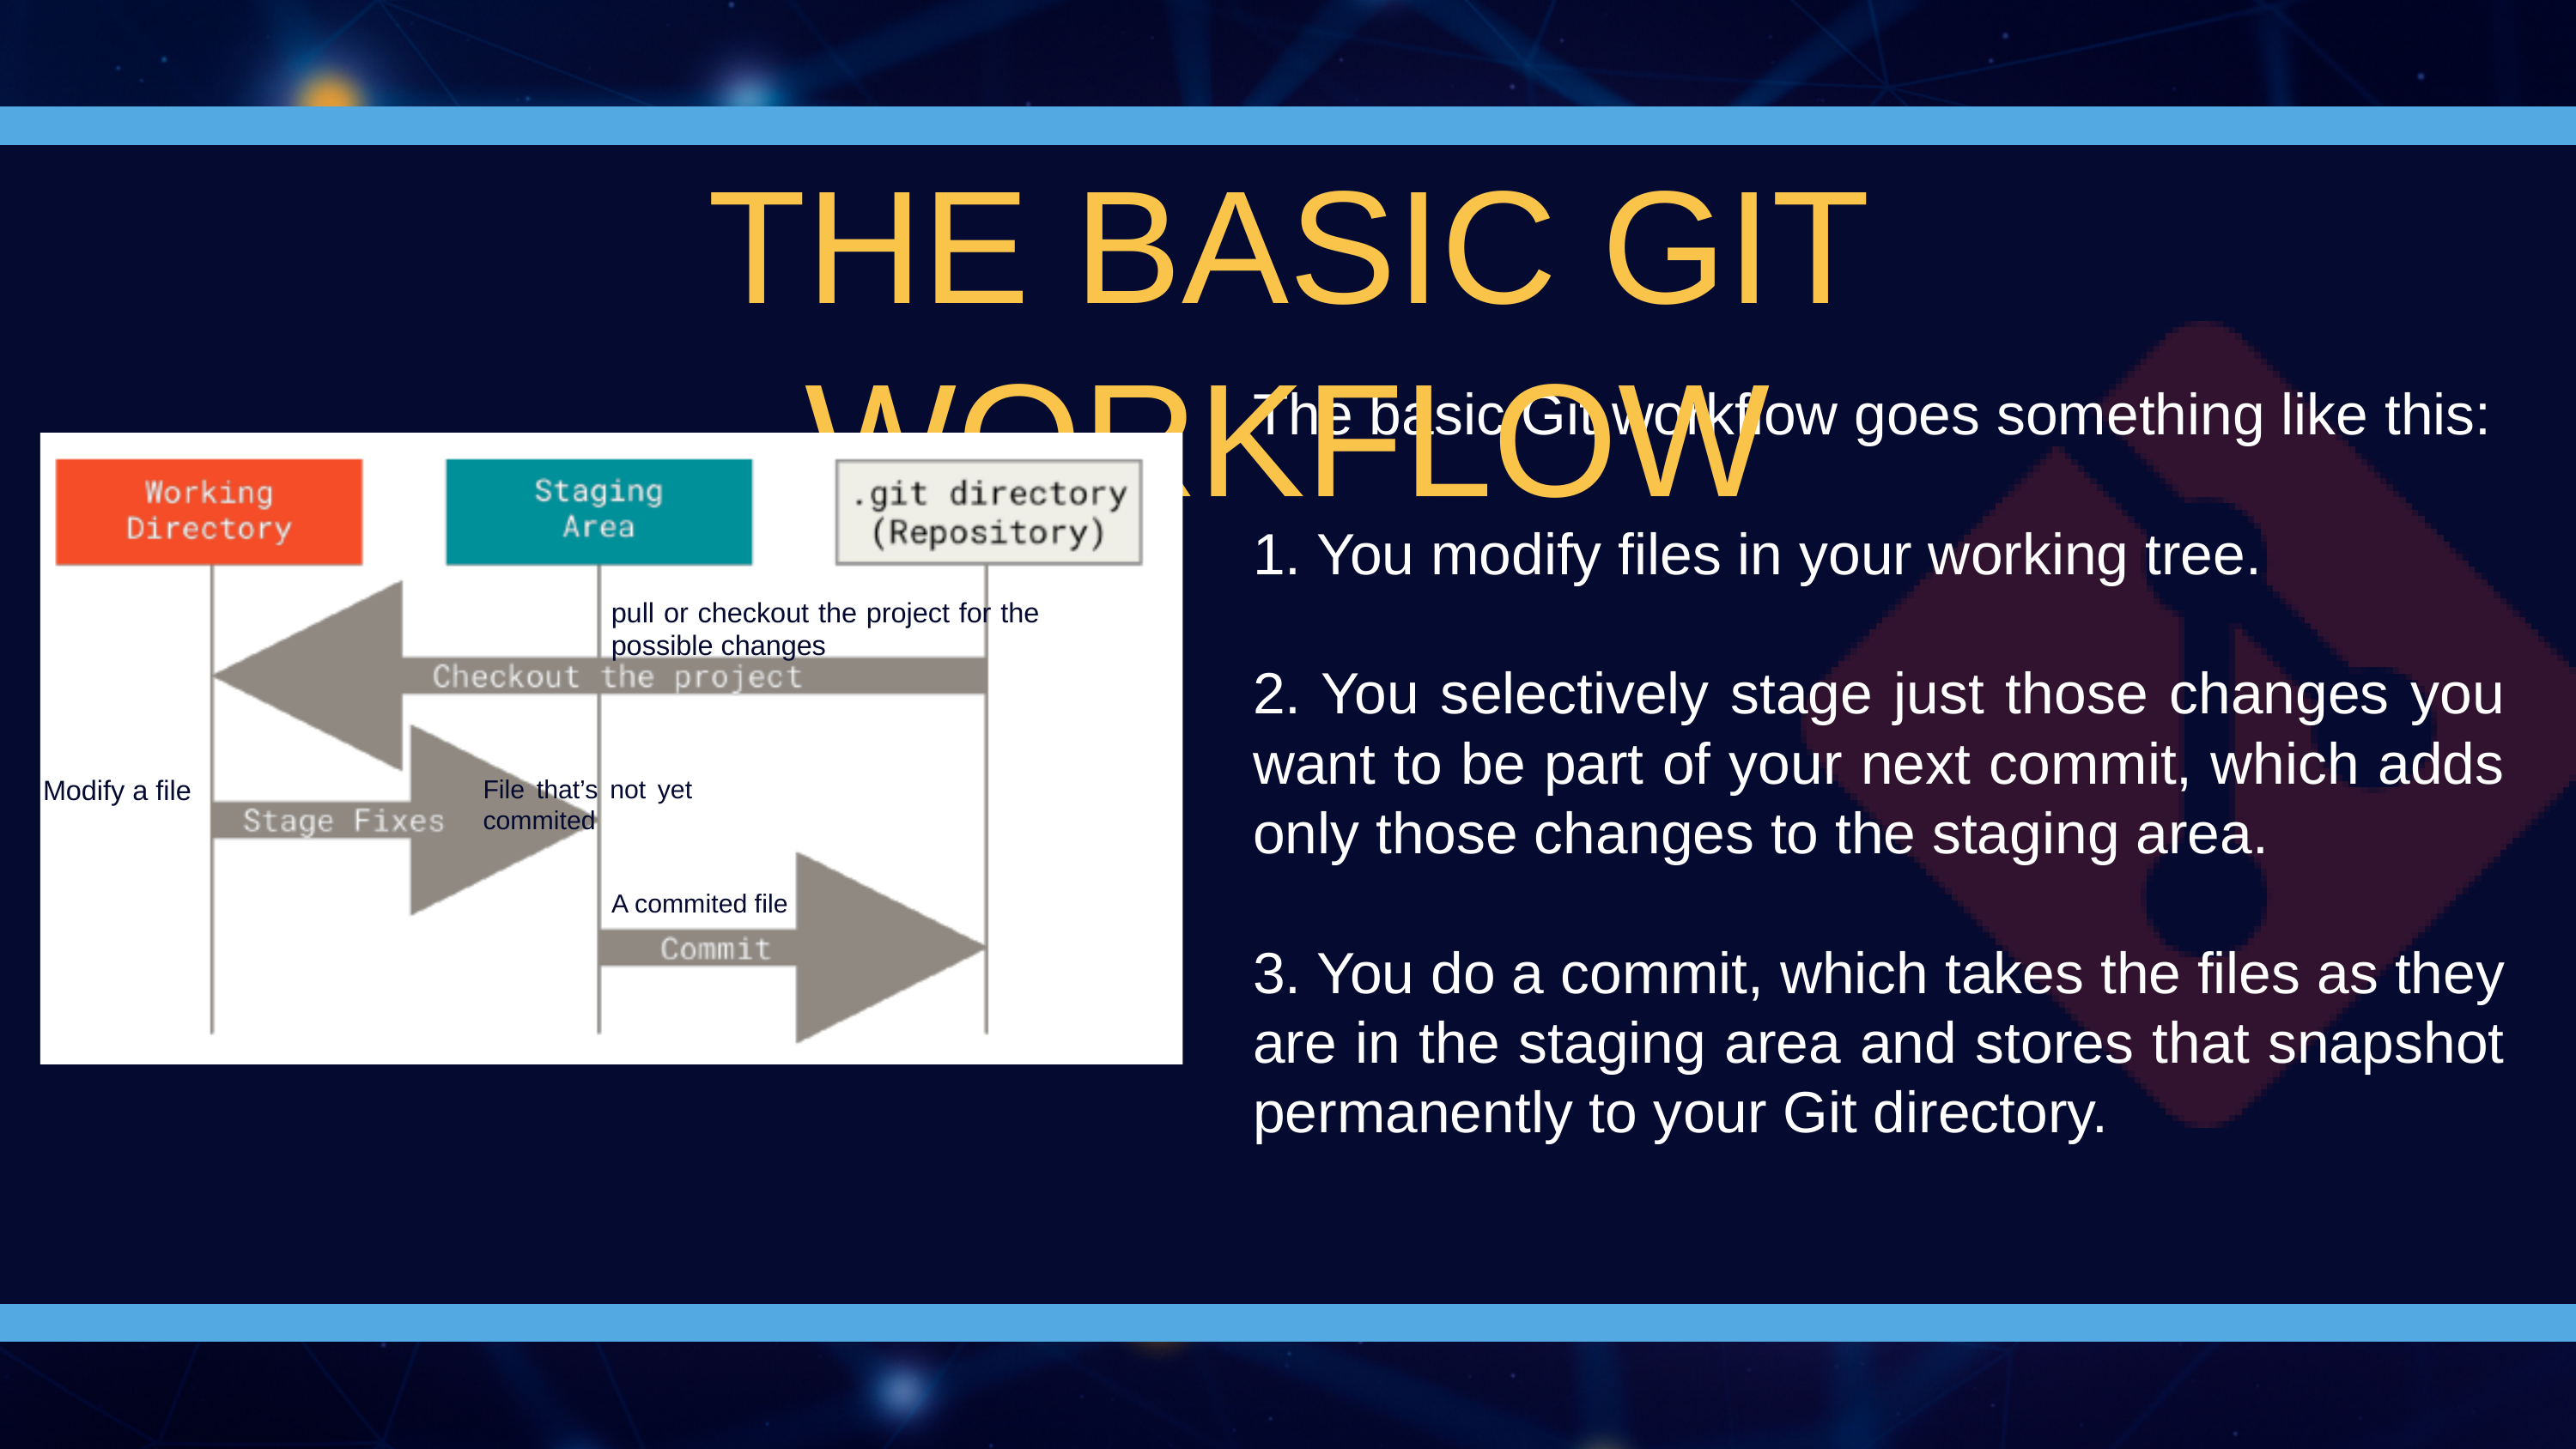

THE BASIC GIT WORKFLOW

The basic Git workflow goes something like this:

1. You modify files in your working tree.

2. You selectively stage just those changes you want to be part of your next commit, which adds only those changes to the staging area.

3. You do a commit, which takes the files as they are in the staging area and stores that snapshot permanently to your Git directory.

pull or checkout the project for the possible changes
Modify a file
File that’s not yet commited
A commited file